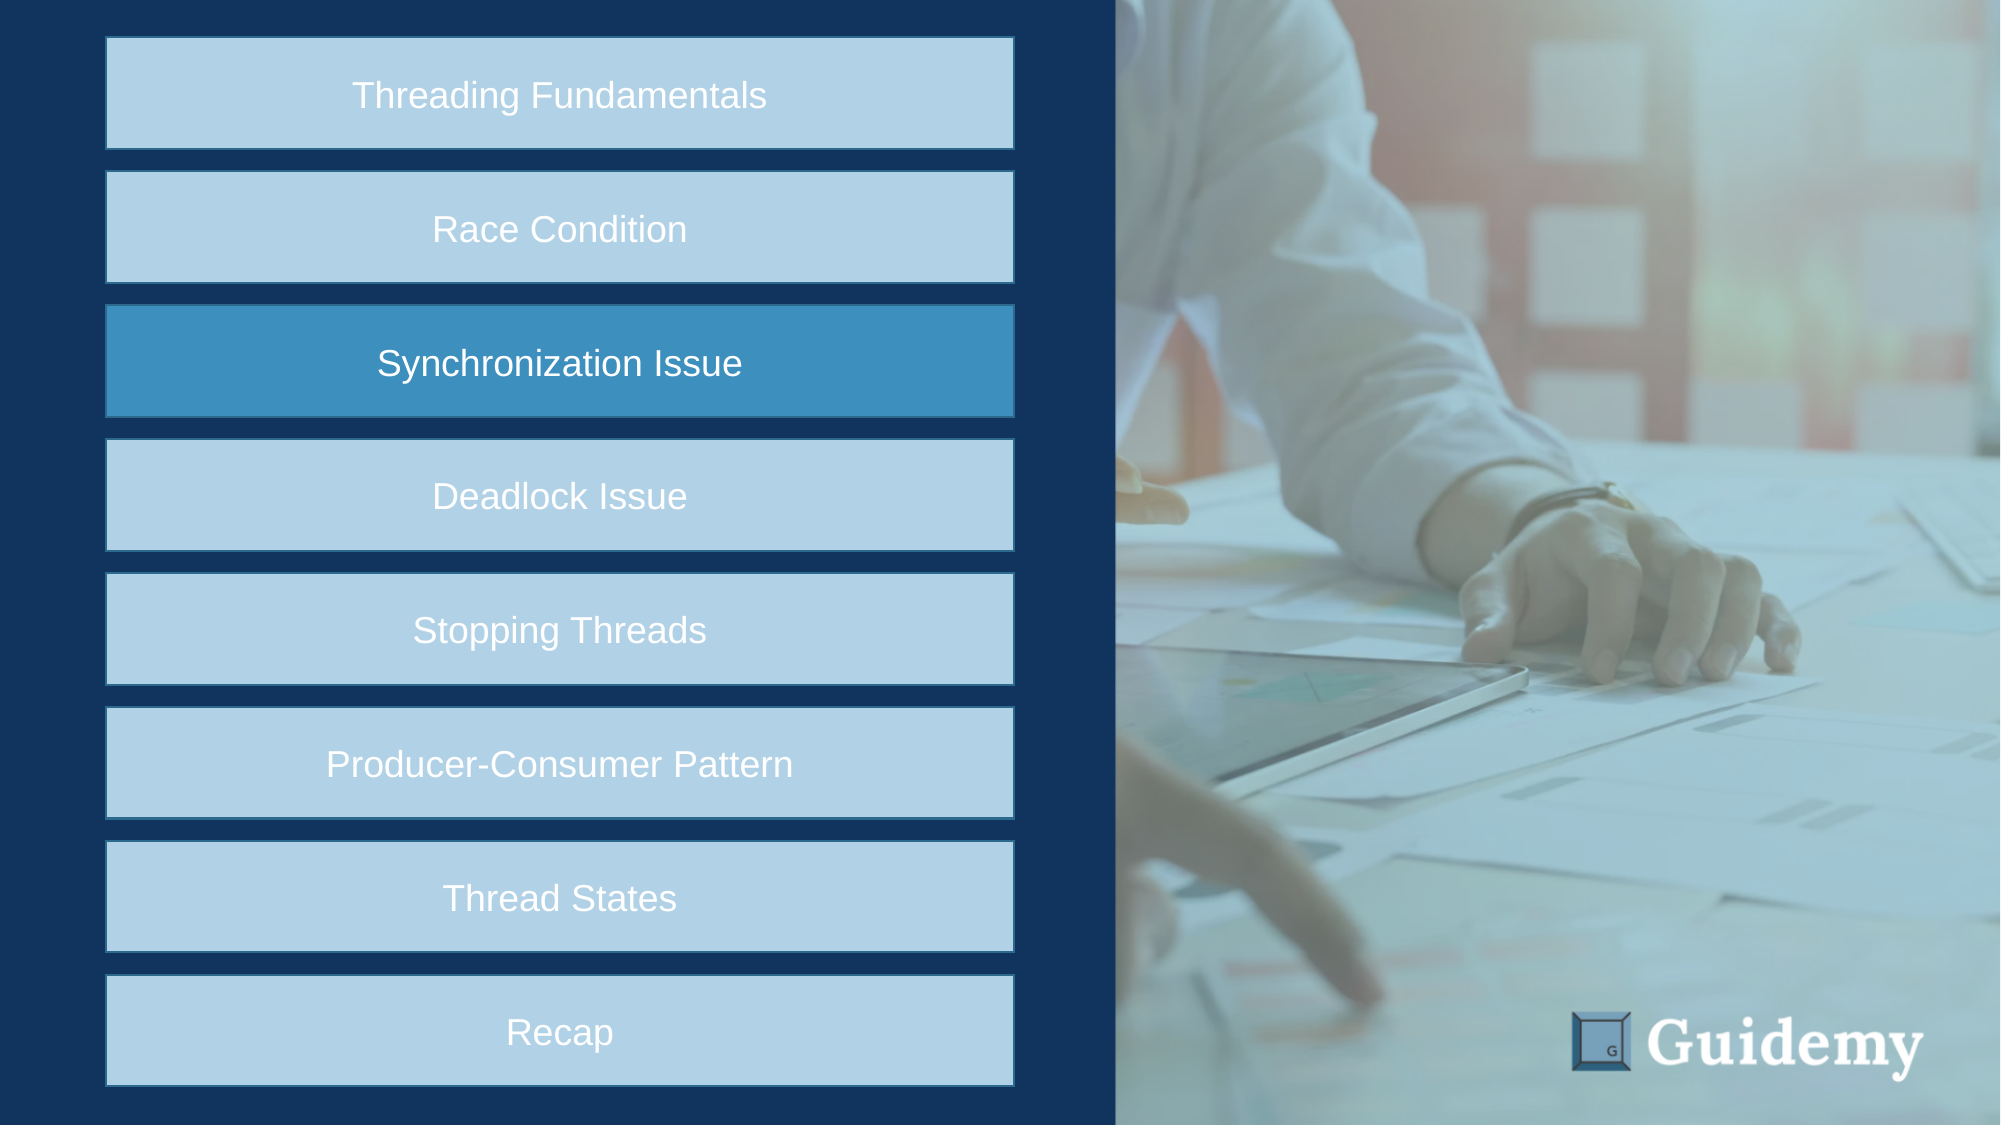

Threading Fundamentals
Race Condition
Synchronization Issue
Deadlock Issue
Stopping Threads
Producer-Consumer Pattern
Thread States
Recap